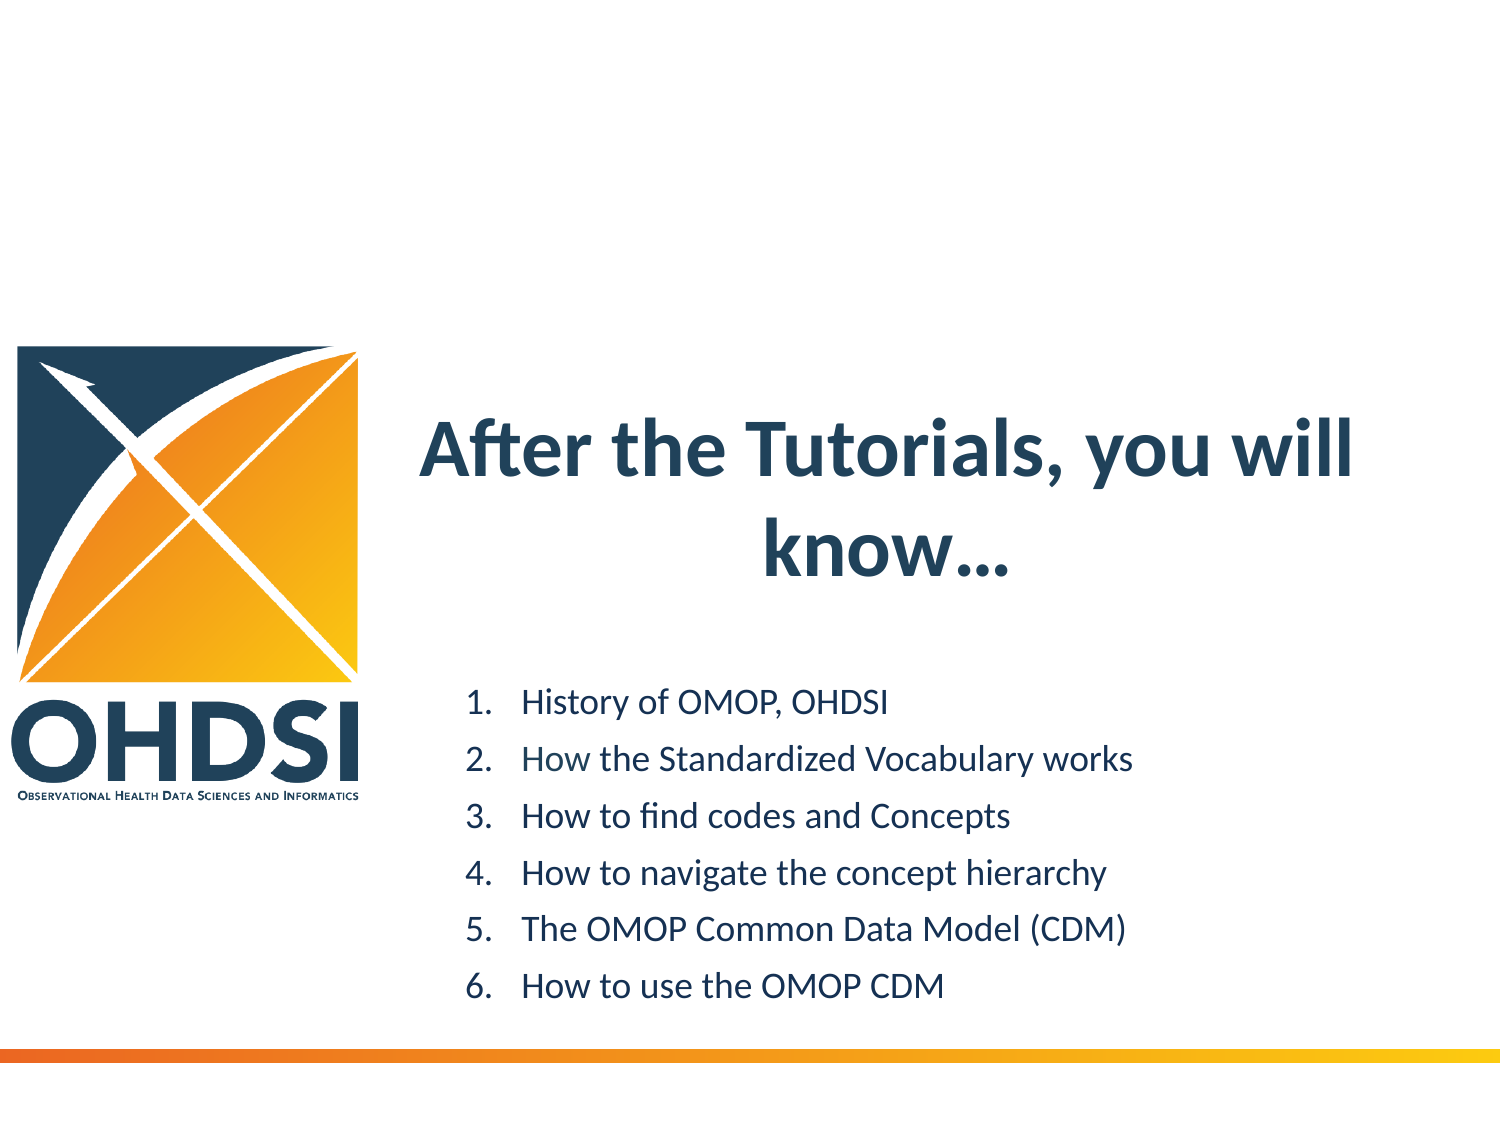

# After the Tutorials, you will know…
History of OMOP, OHDSI
How the Standardized Vocabulary works
How to find codes and Concepts
How to navigate the concept hierarchy
The OMOP Common Data Model (CDM)
How to use the OMOP CDM